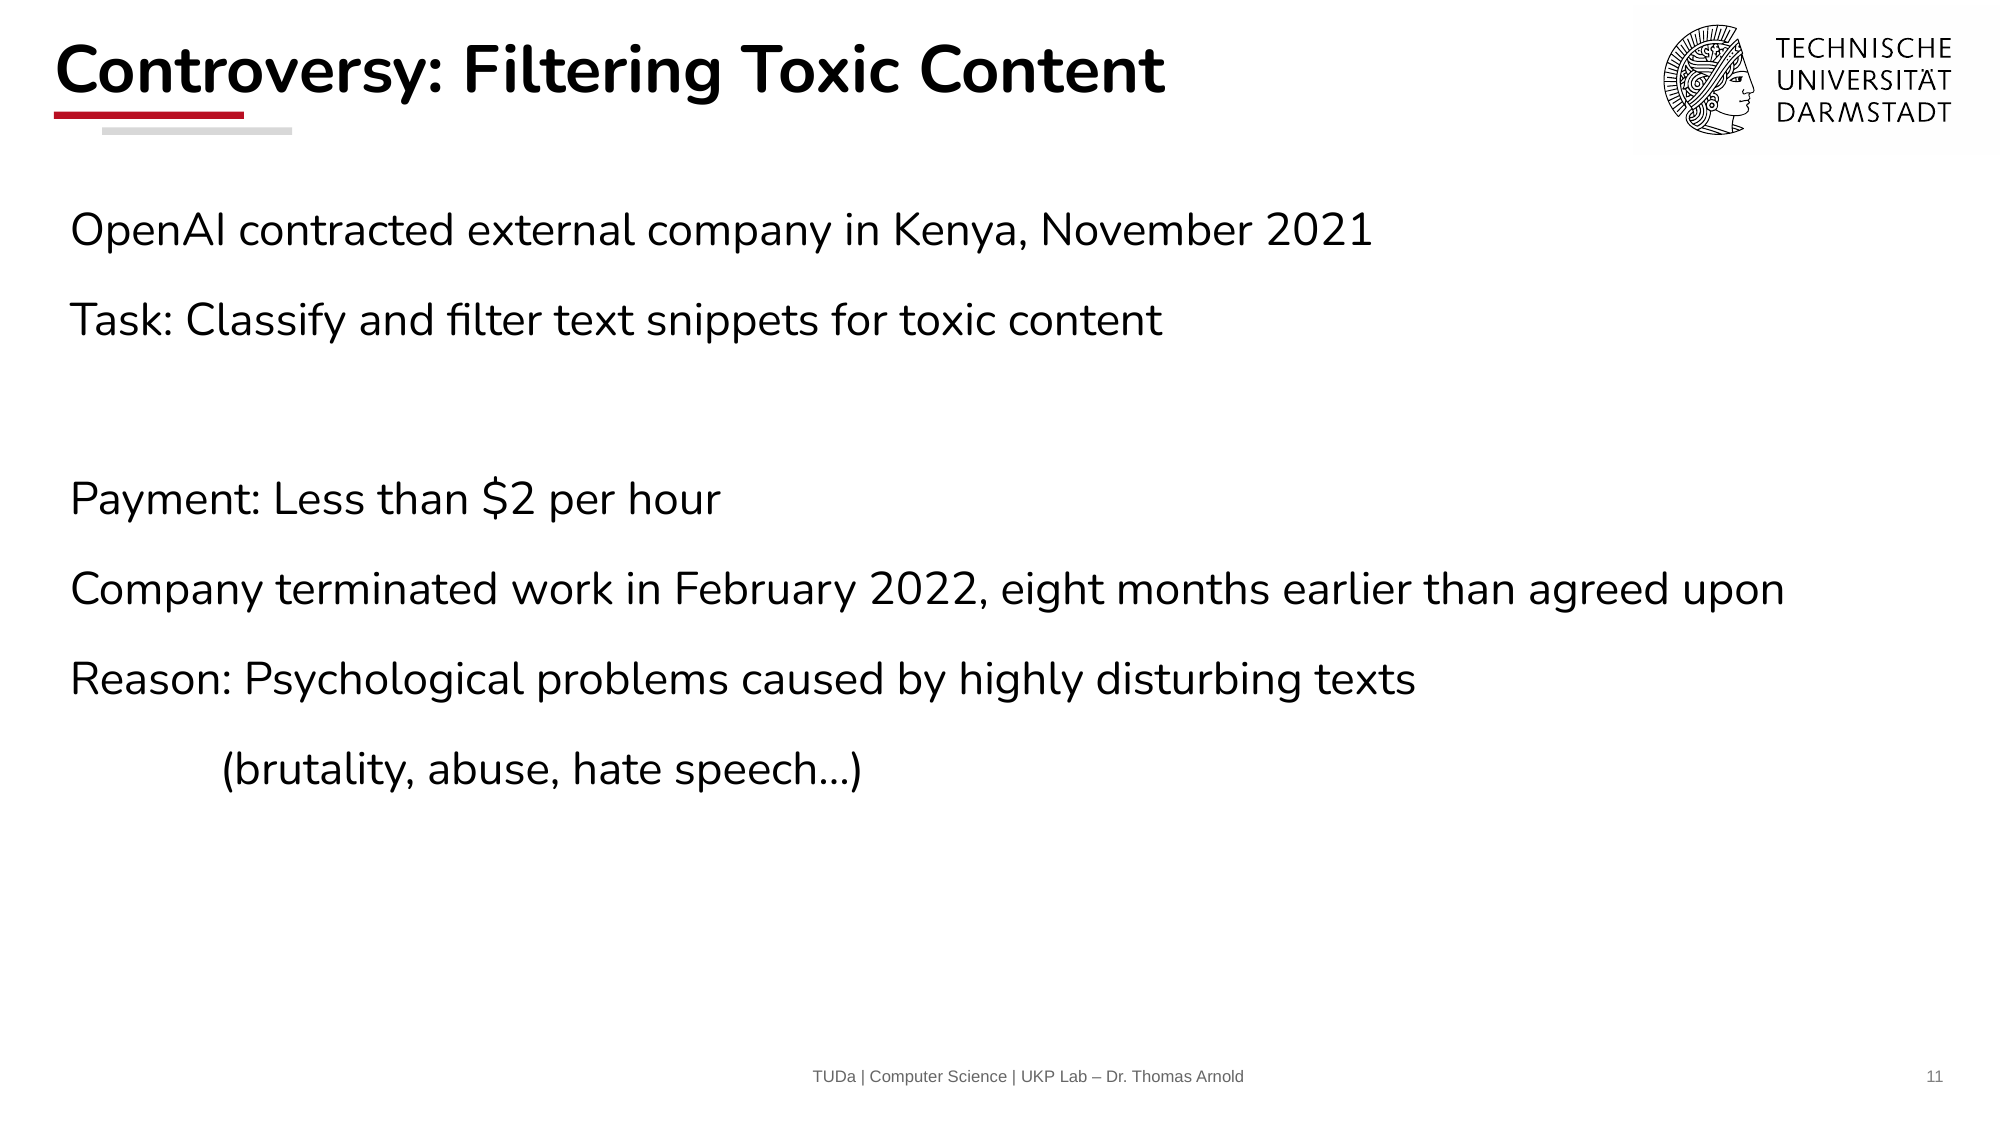

# Controversy: Filtering Toxic Content
OpenAI contracted external company in Kenya, November 2021
Task: Classify and filter text snippets for toxic content

Payment: Less than $2 per hour
Company terminated work in February 2022, eight months earlier than agreed upon
Reason: Psychological problems caused by highly disturbing texts
	(brutality, abuse, hate speech...)